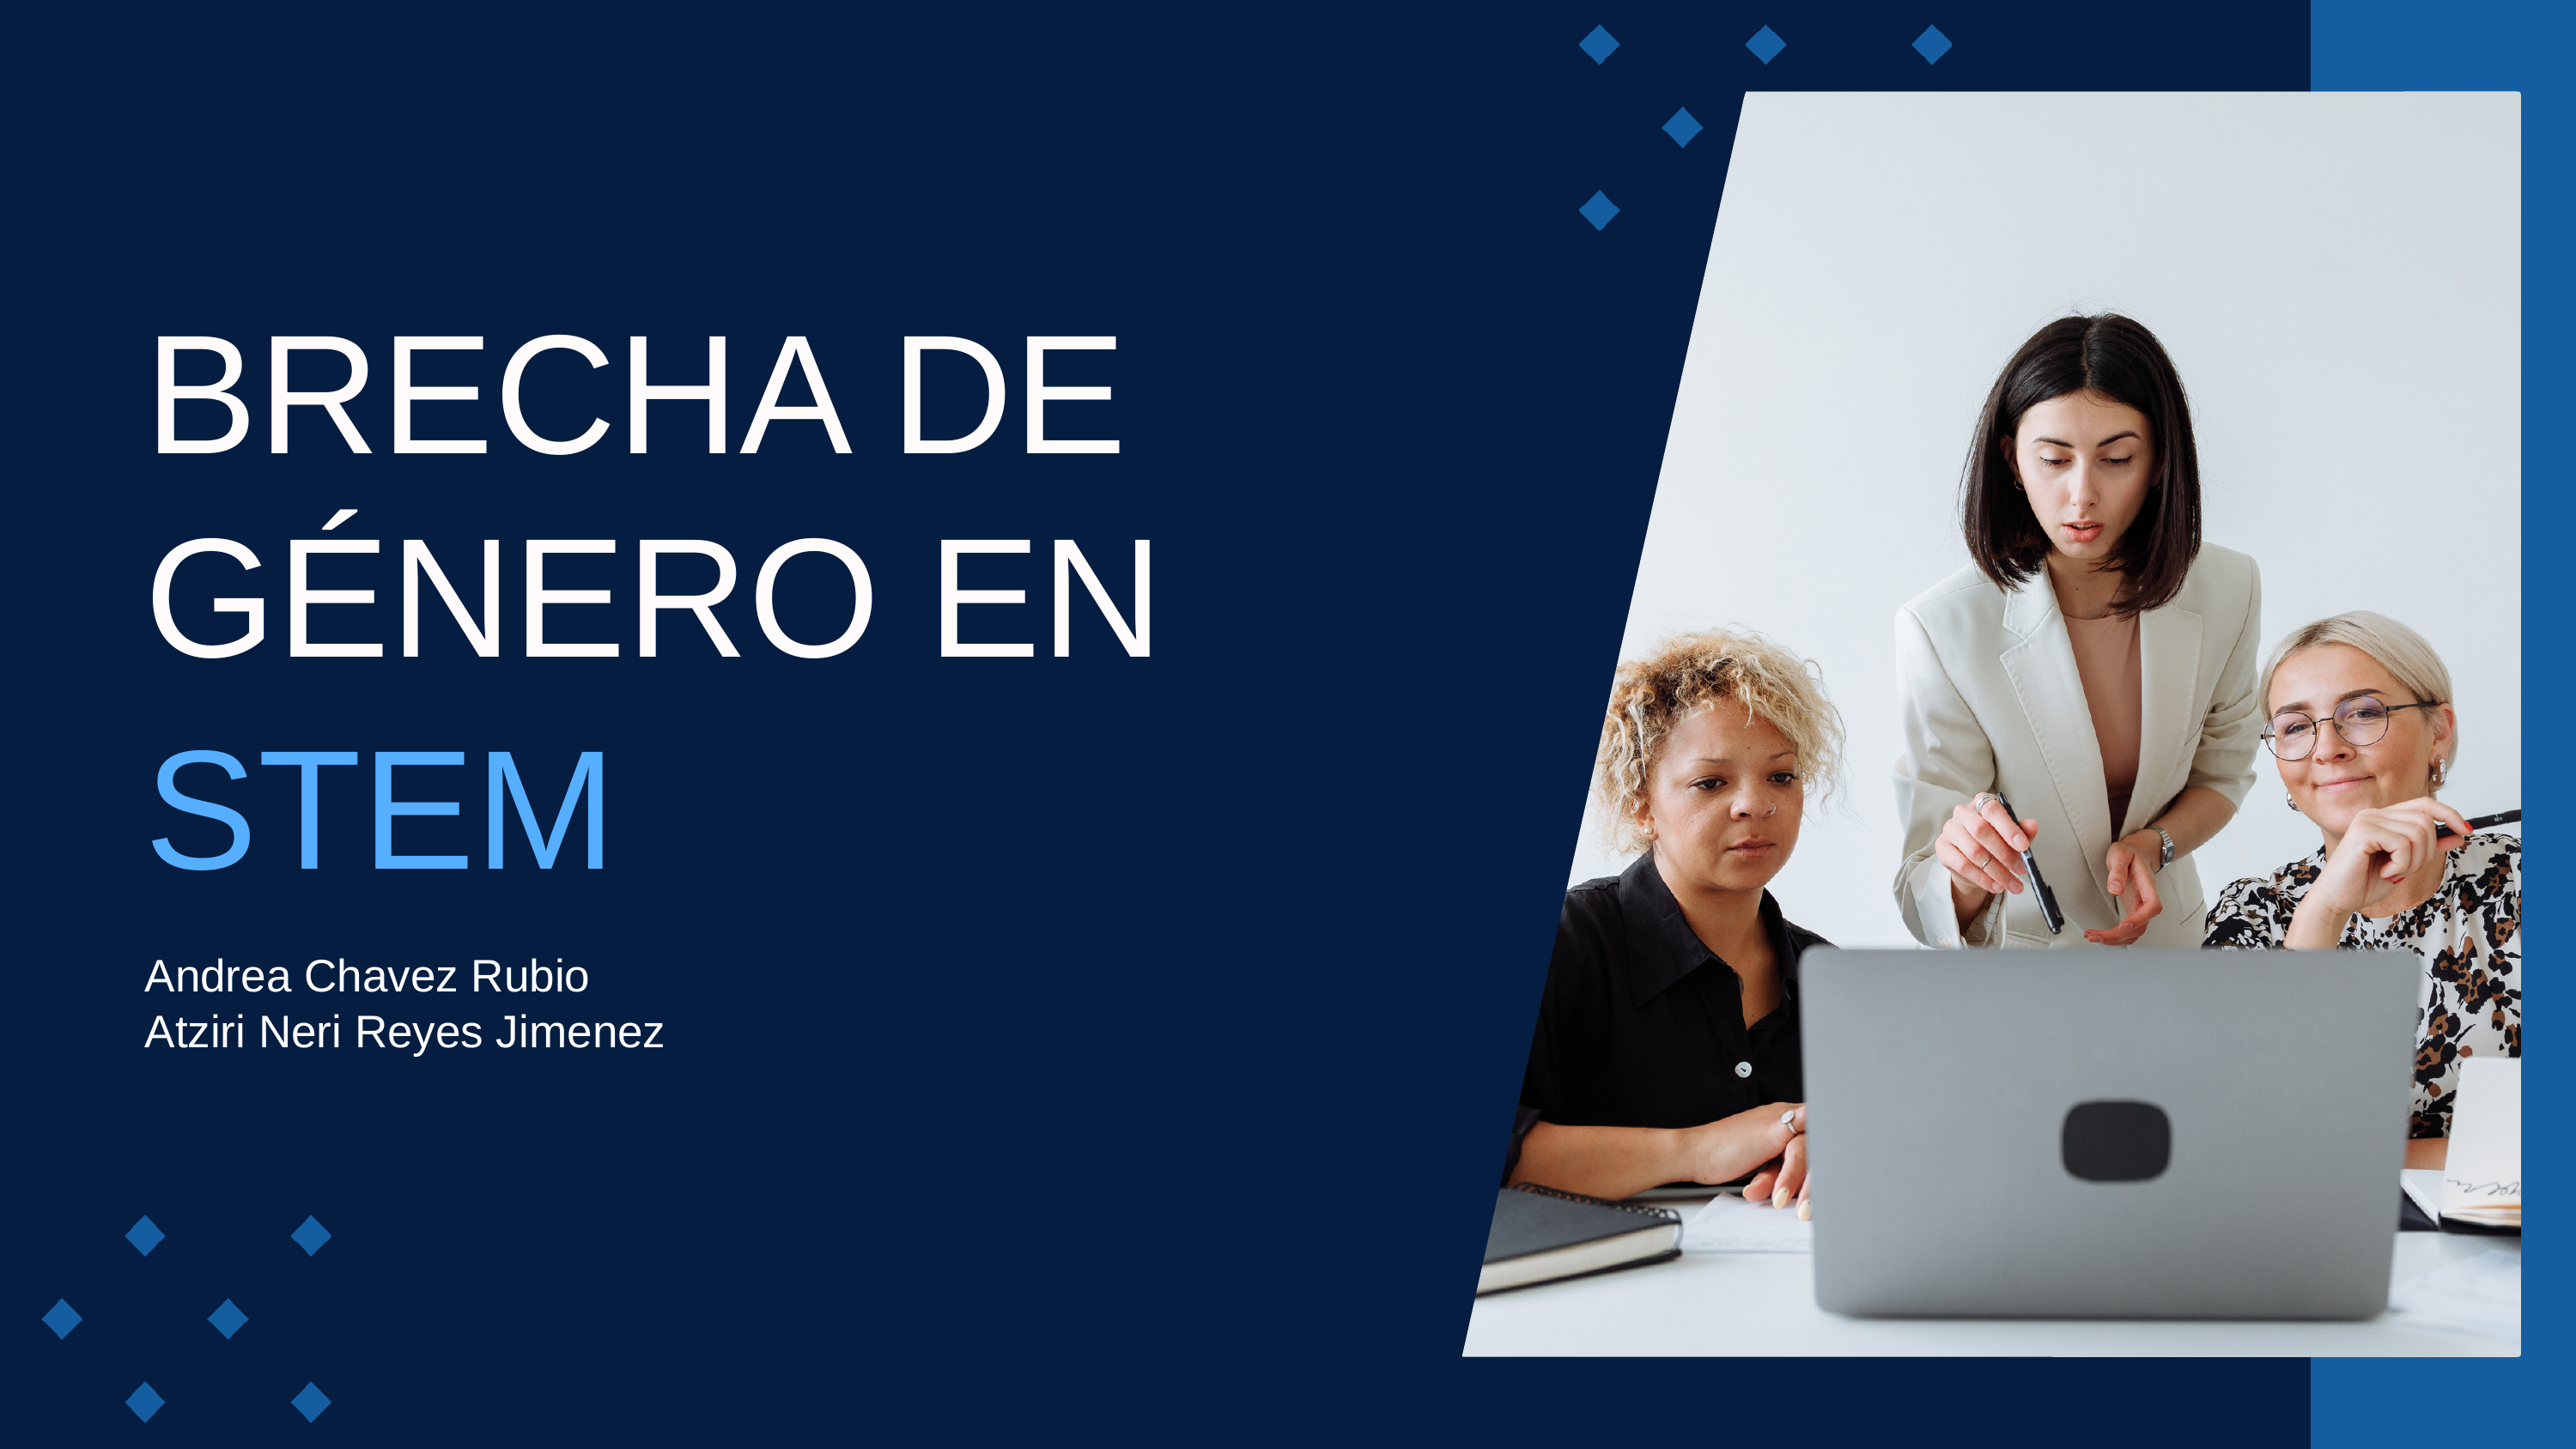

BRECHA DE GÉNERO EN

STEM
Andrea Chavez Rubio
Atziri Neri Reyes Jimenez